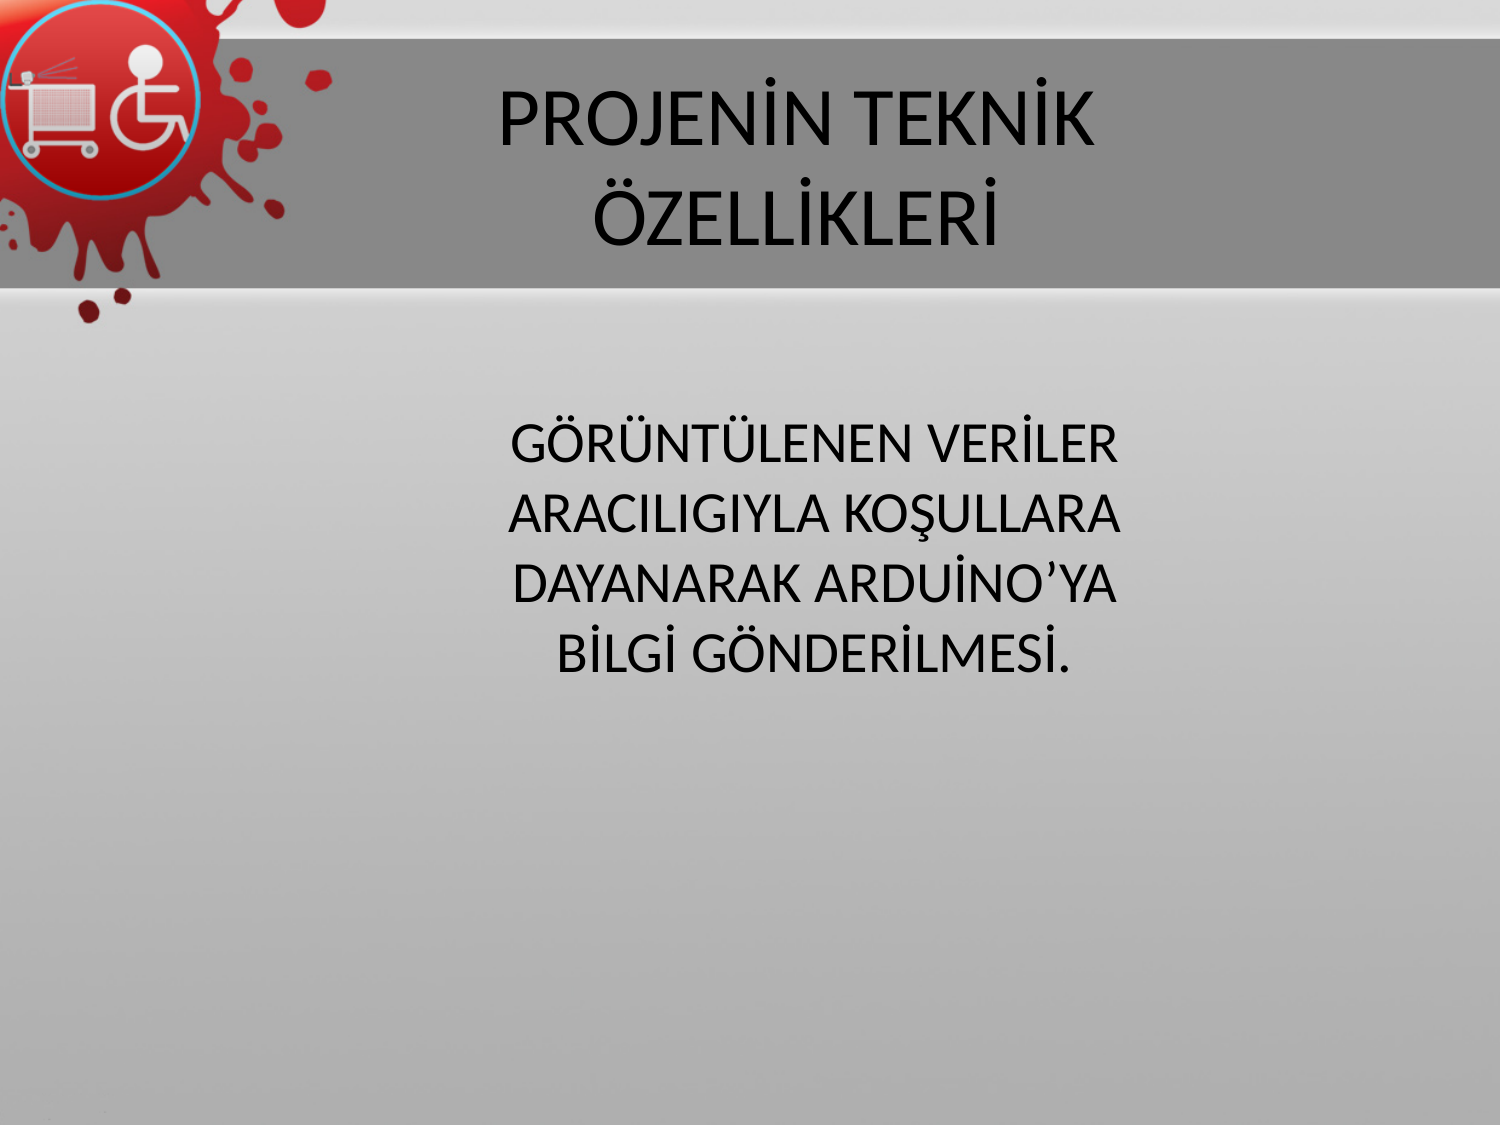

PROJENİN TEKNİK ÖZELLİKLERİ
GÖRÜNTÜLENEN VERİLER ARACILIGIYLA KOŞULLARA DAYANARAK ARDUİNO’YA BİLGİ GÖNDERİLMESİ.